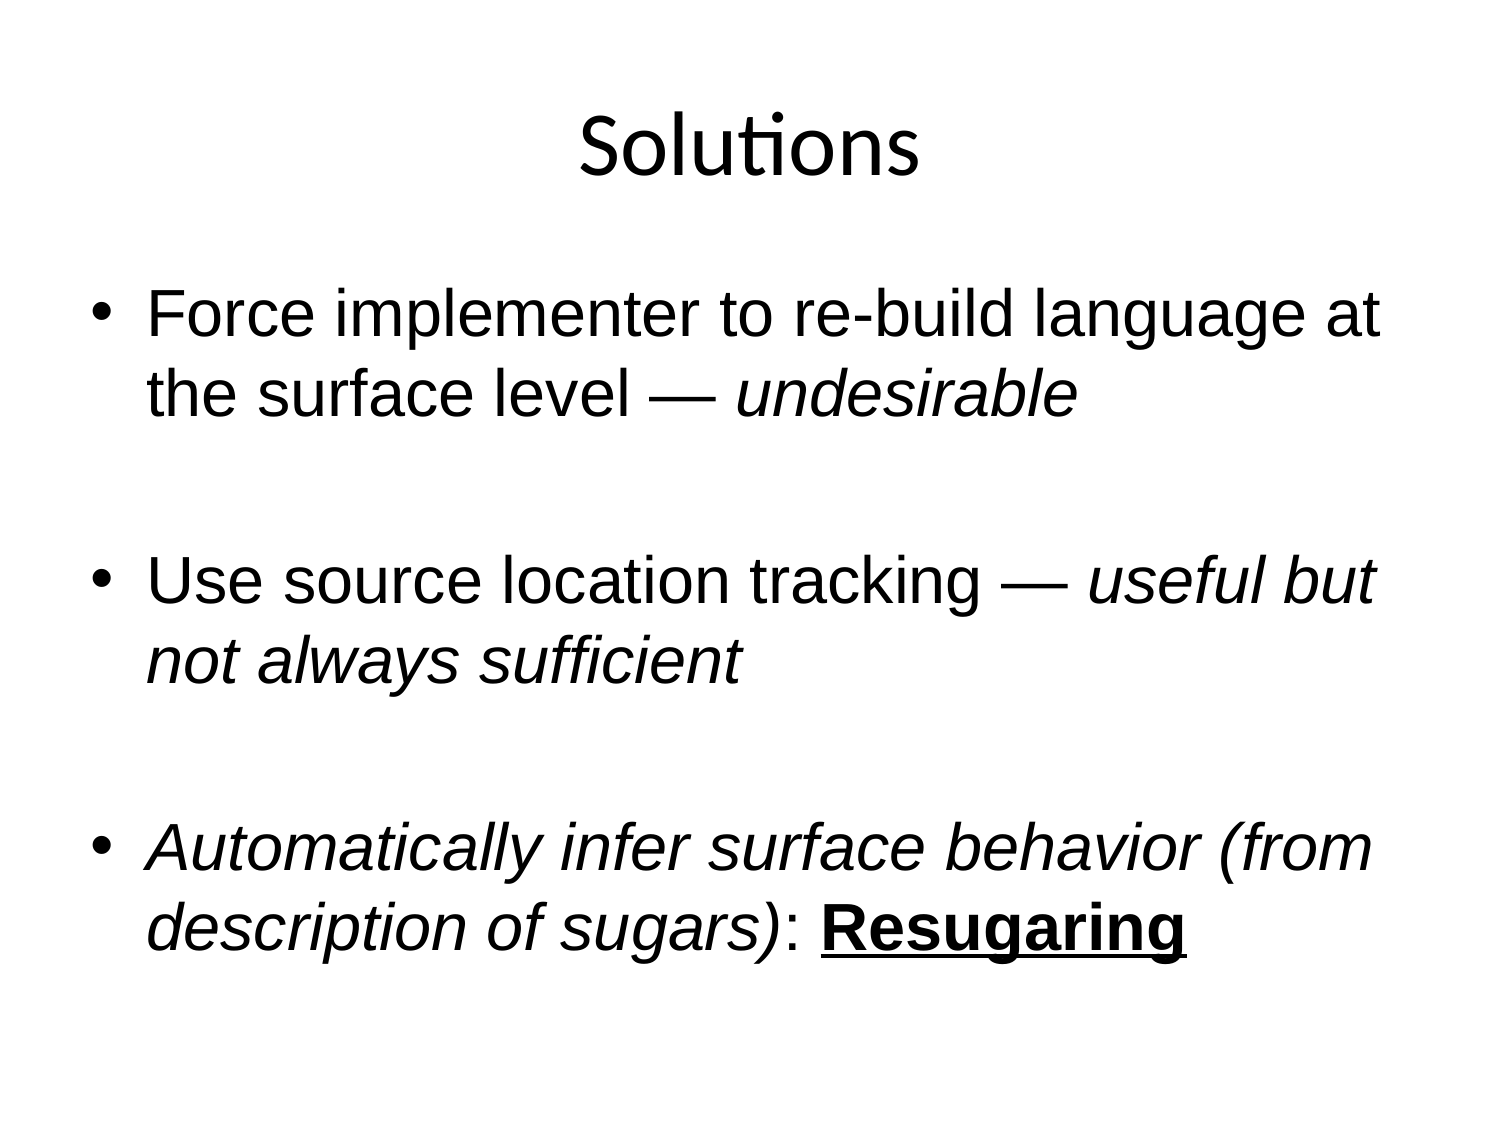

# Solutions
Force implementer to re-build language at the surface level — undesirable

Use source location tracking — useful but not always sufficient

Automatically infer surface behavior (from description of sugars): Resugaring